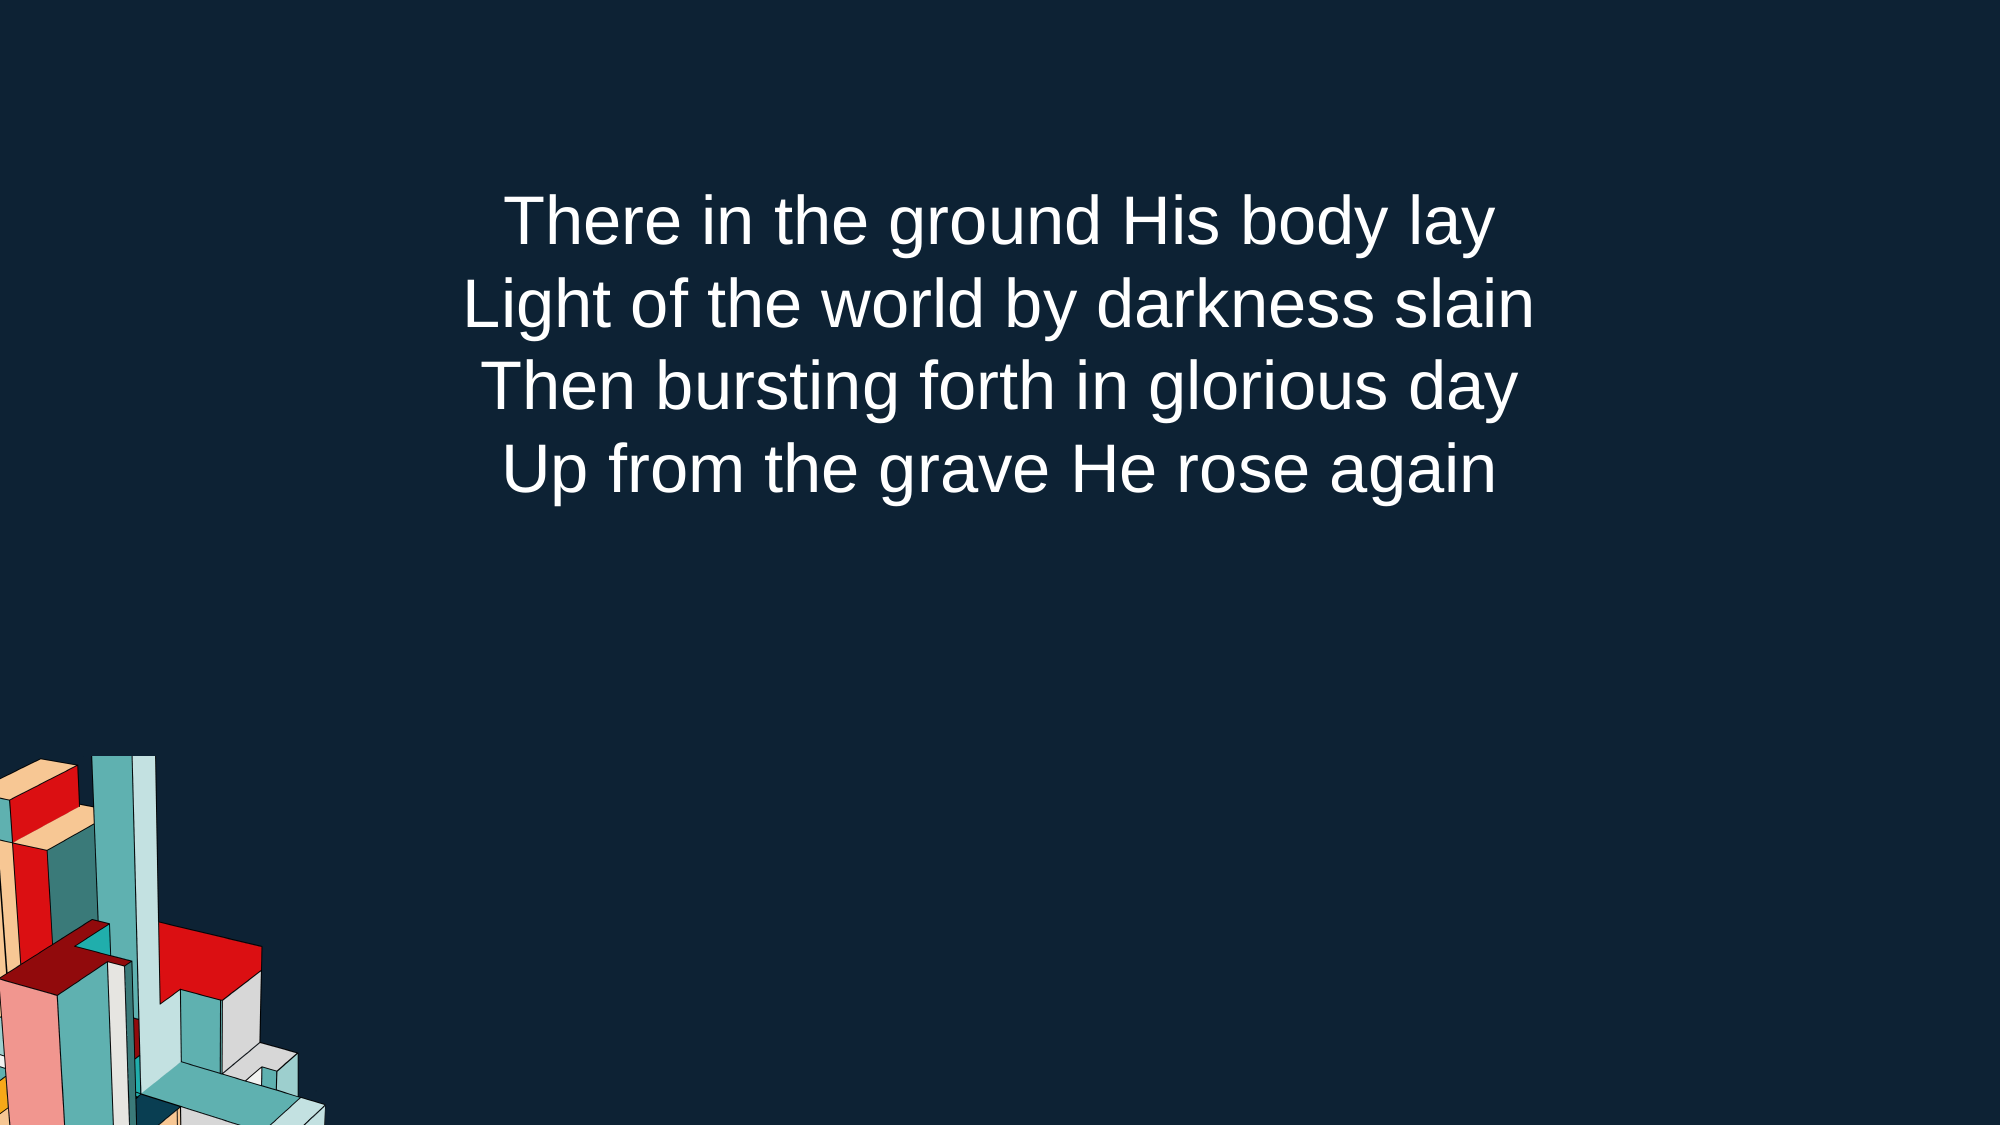

There in the ground His body lay
Light of the world by darkness slain
Then bursting forth in glorious day
Up from the grave He rose again